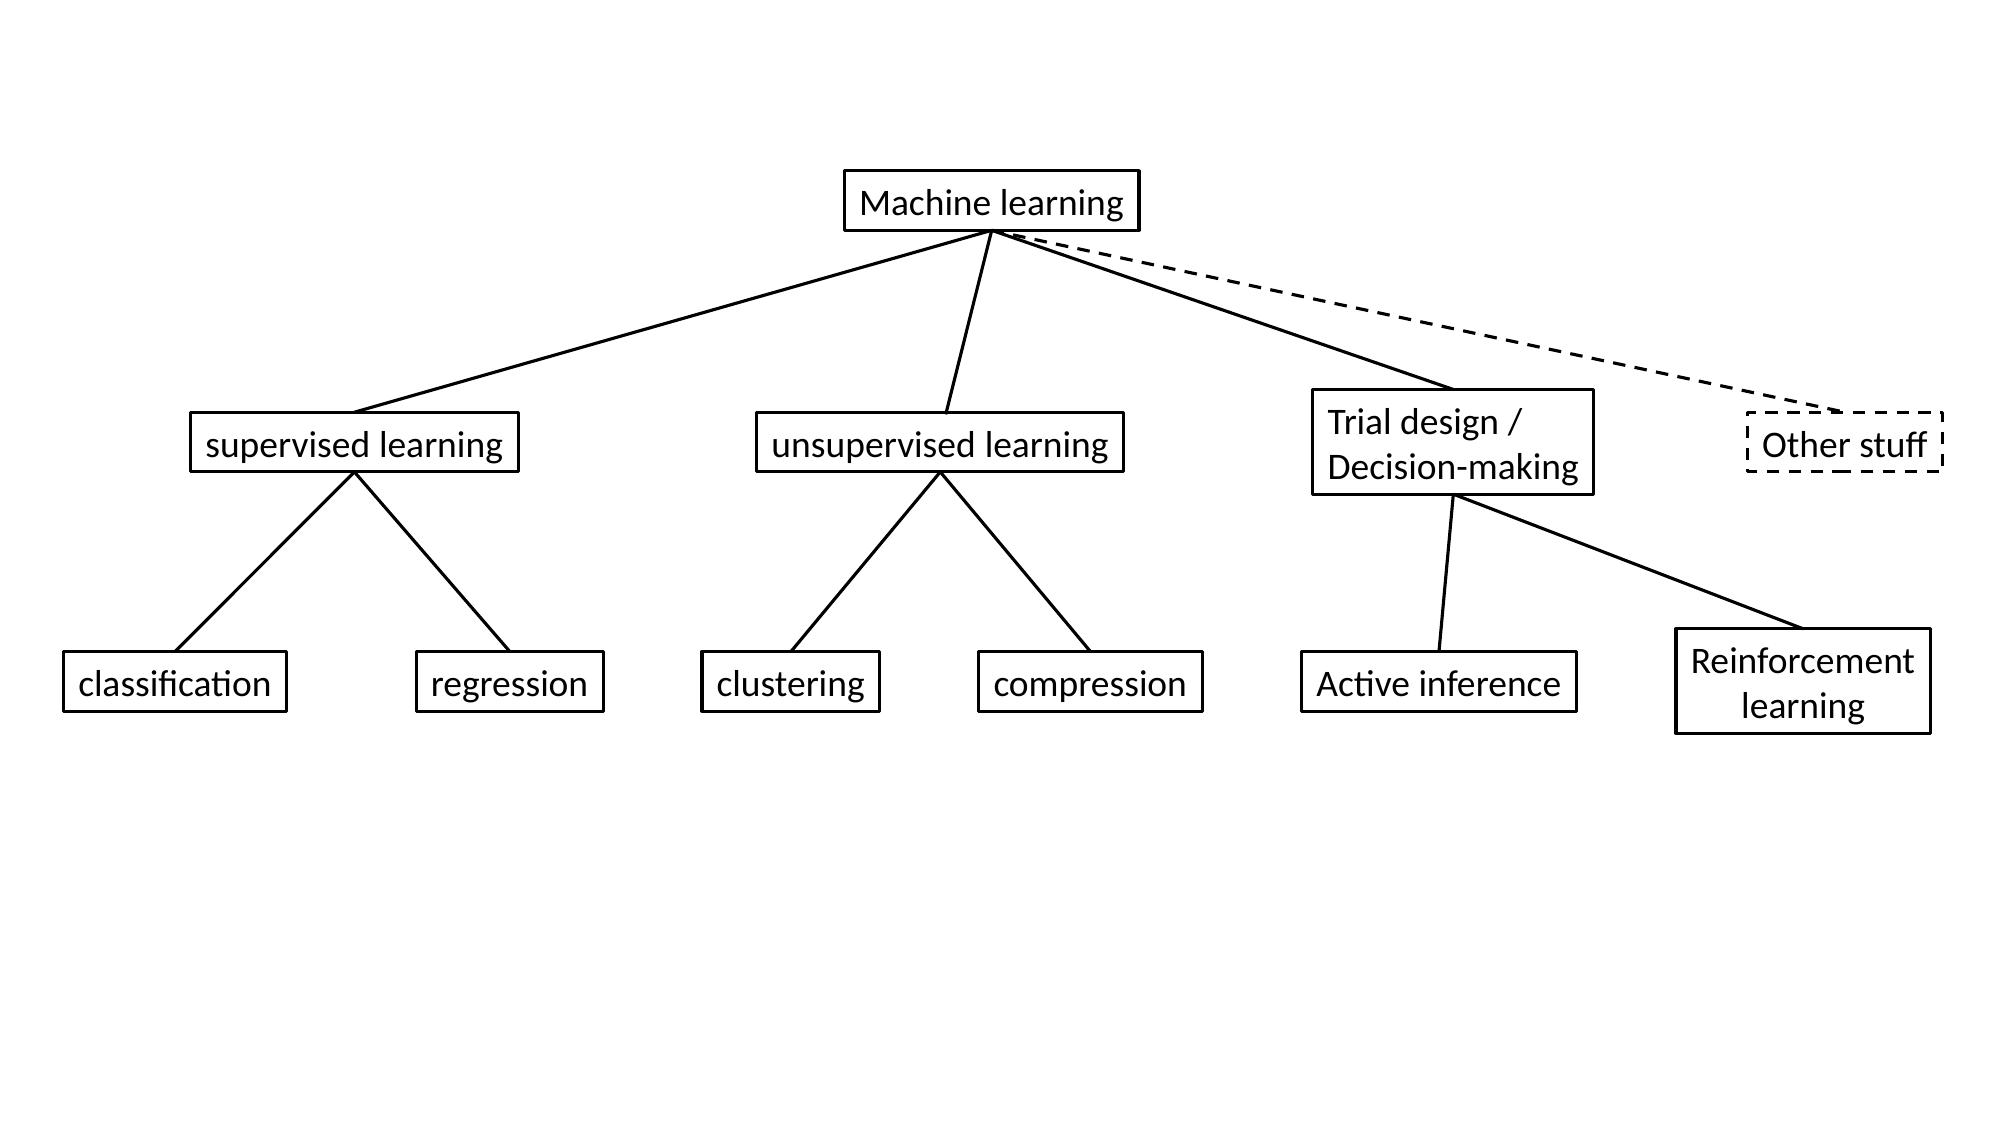

Machine learning
Trial design /
Decision-making
supervised learning
unsupervised learning
Other stuff
Reinforcement
learning
classification
regression
clustering
compression
Active inference